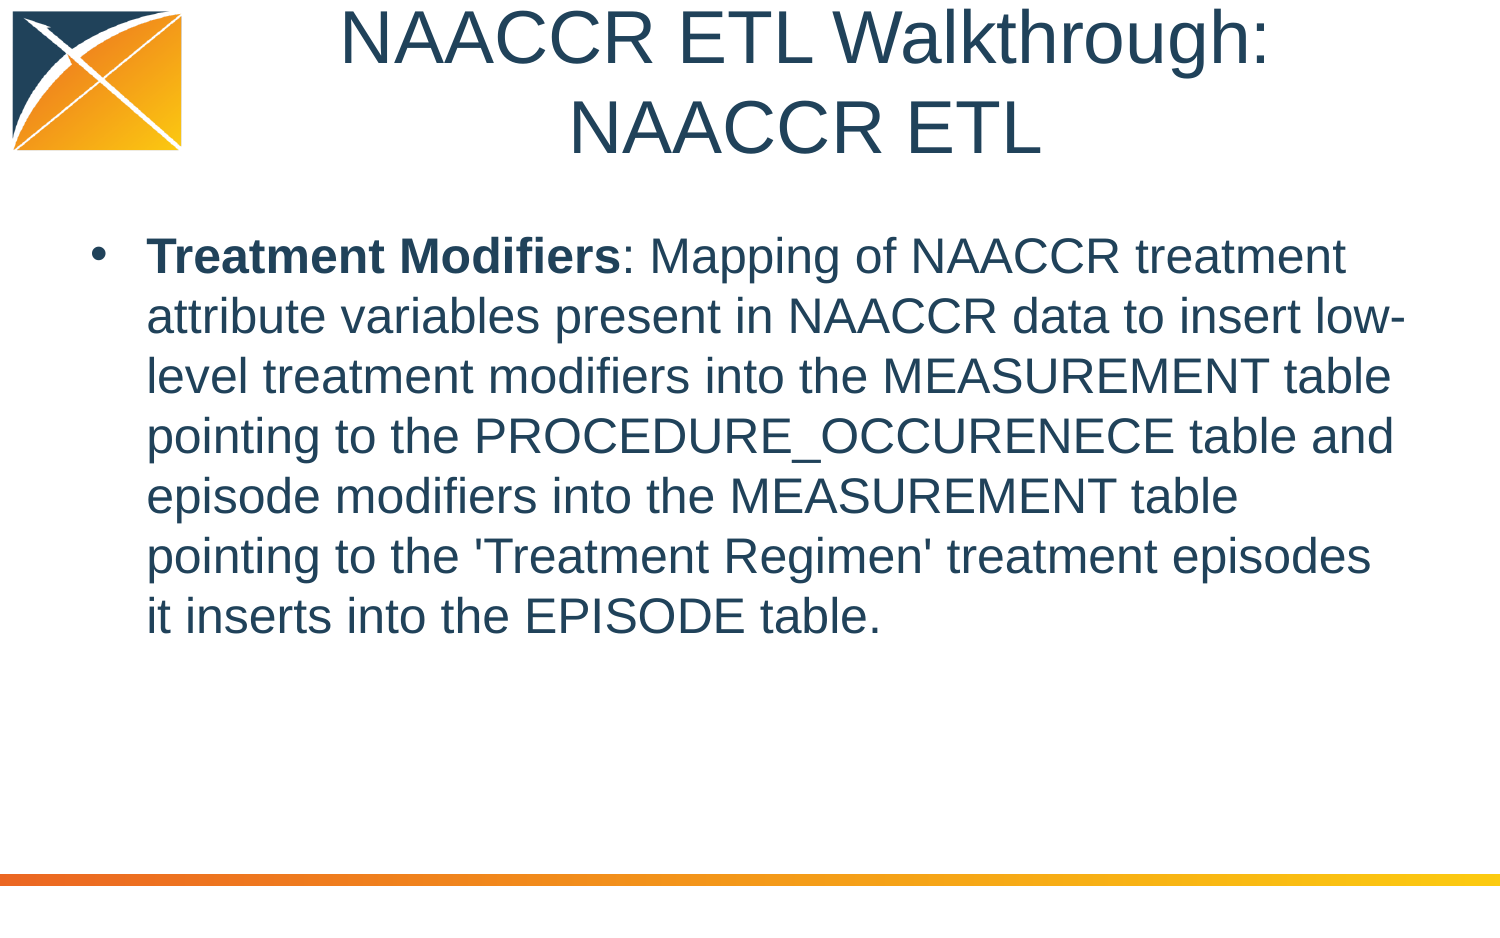

# NAACCR ETL Walkthrough:
NAACCR ETL
Treatment Modifiers: Mapping of NAACCR treatment attribute variables present in NAACCR data to insert low-level treatment modifiers into the MEASUREMENT table pointing to the PROCEDURE_OCCURENECE table and episode modifiers into the MEASUREMENT table pointing to the 'Treatment Regimen' treatment episodes it inserts into the EPISODE table.